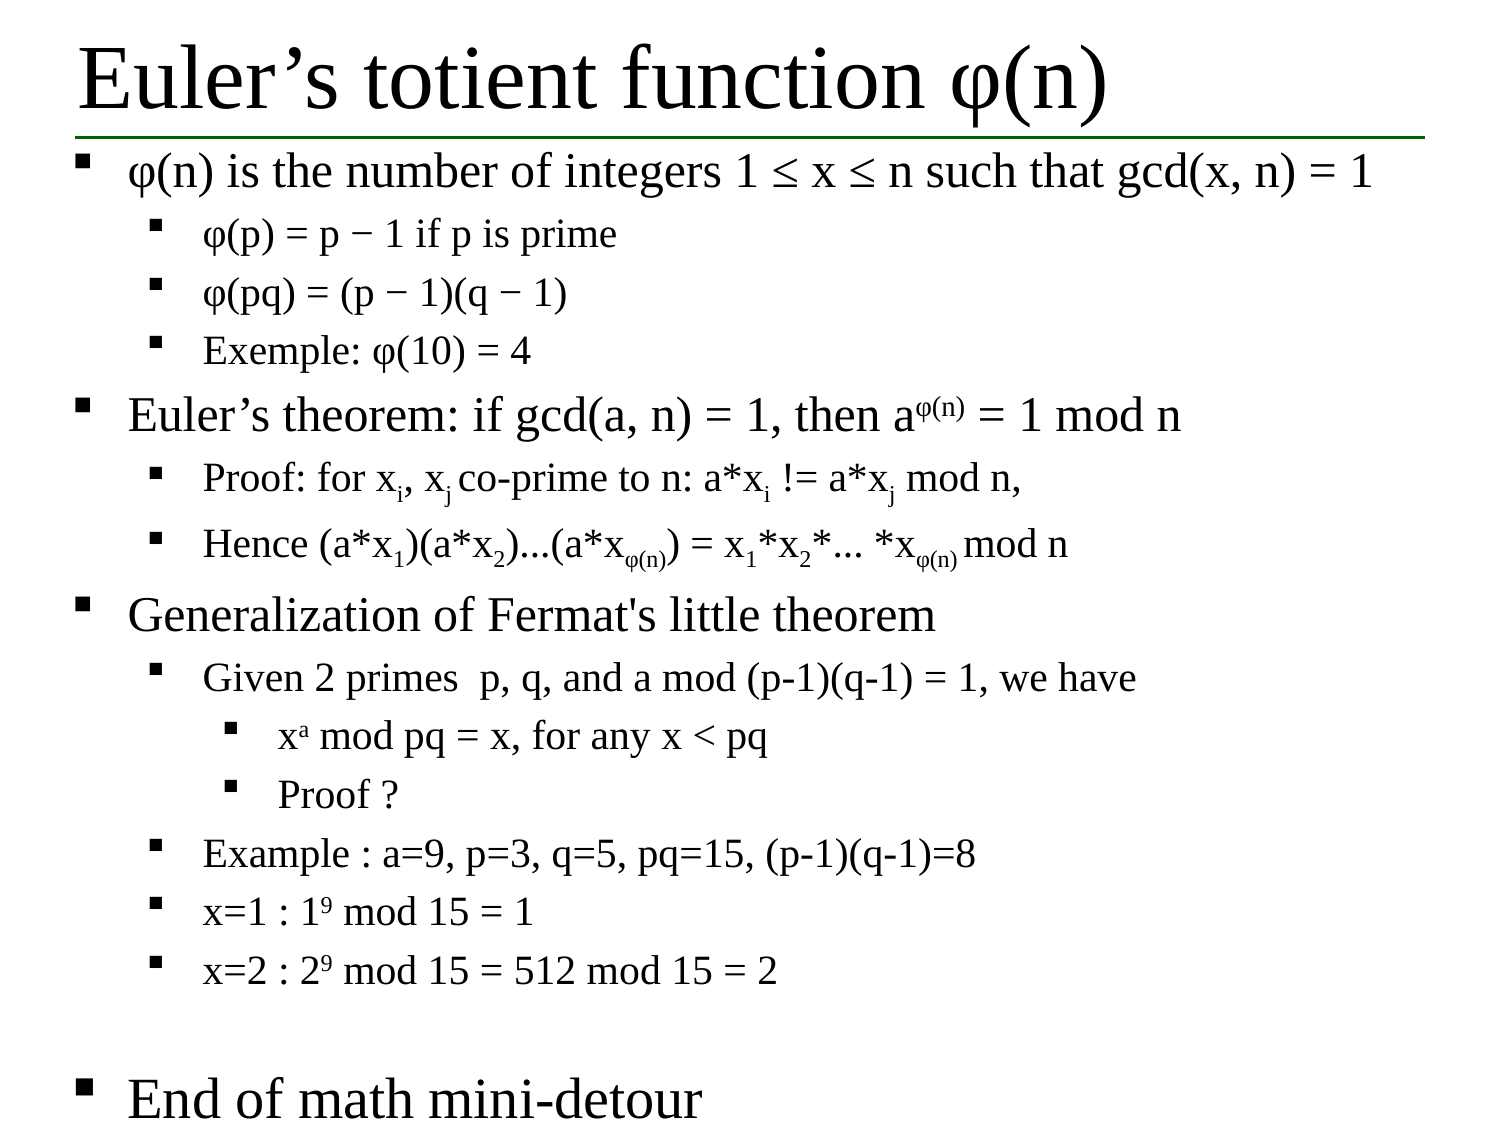

# Euler’s totient function φ(n)
φ(n) is the number of integers 1 ≤ x ≤ n such that gcd(x, n) = 1
φ(p) = p − 1 if p is prime
φ(pq) = (p − 1)(q − 1)
Exemple: φ(10) = 4
Euler’s theorem: if gcd(a, n) = 1, then aφ(n) = 1 mod n
Proof: for xi, xj co-prime to n: a*xi != a*xj mod n,
Hence (a*x1)(a*x2)...(a*xφ(n)) = x1*x2*... *xφ(n) mod n
Generalization of Fermat's little theorem
Given 2 primes  p, q, and a mod (p-1)(q-1) = 1, we have
xa mod pq = x, for any x < pq
Proof ?
Example : a=9, p=3, q=5, pq=15, (p-1)(q-1)=8
x=1 : 19 mod 15 = 1
x=2 : 29 mod 15 = 512 mod 15 = 2

End of math mini-detour

15